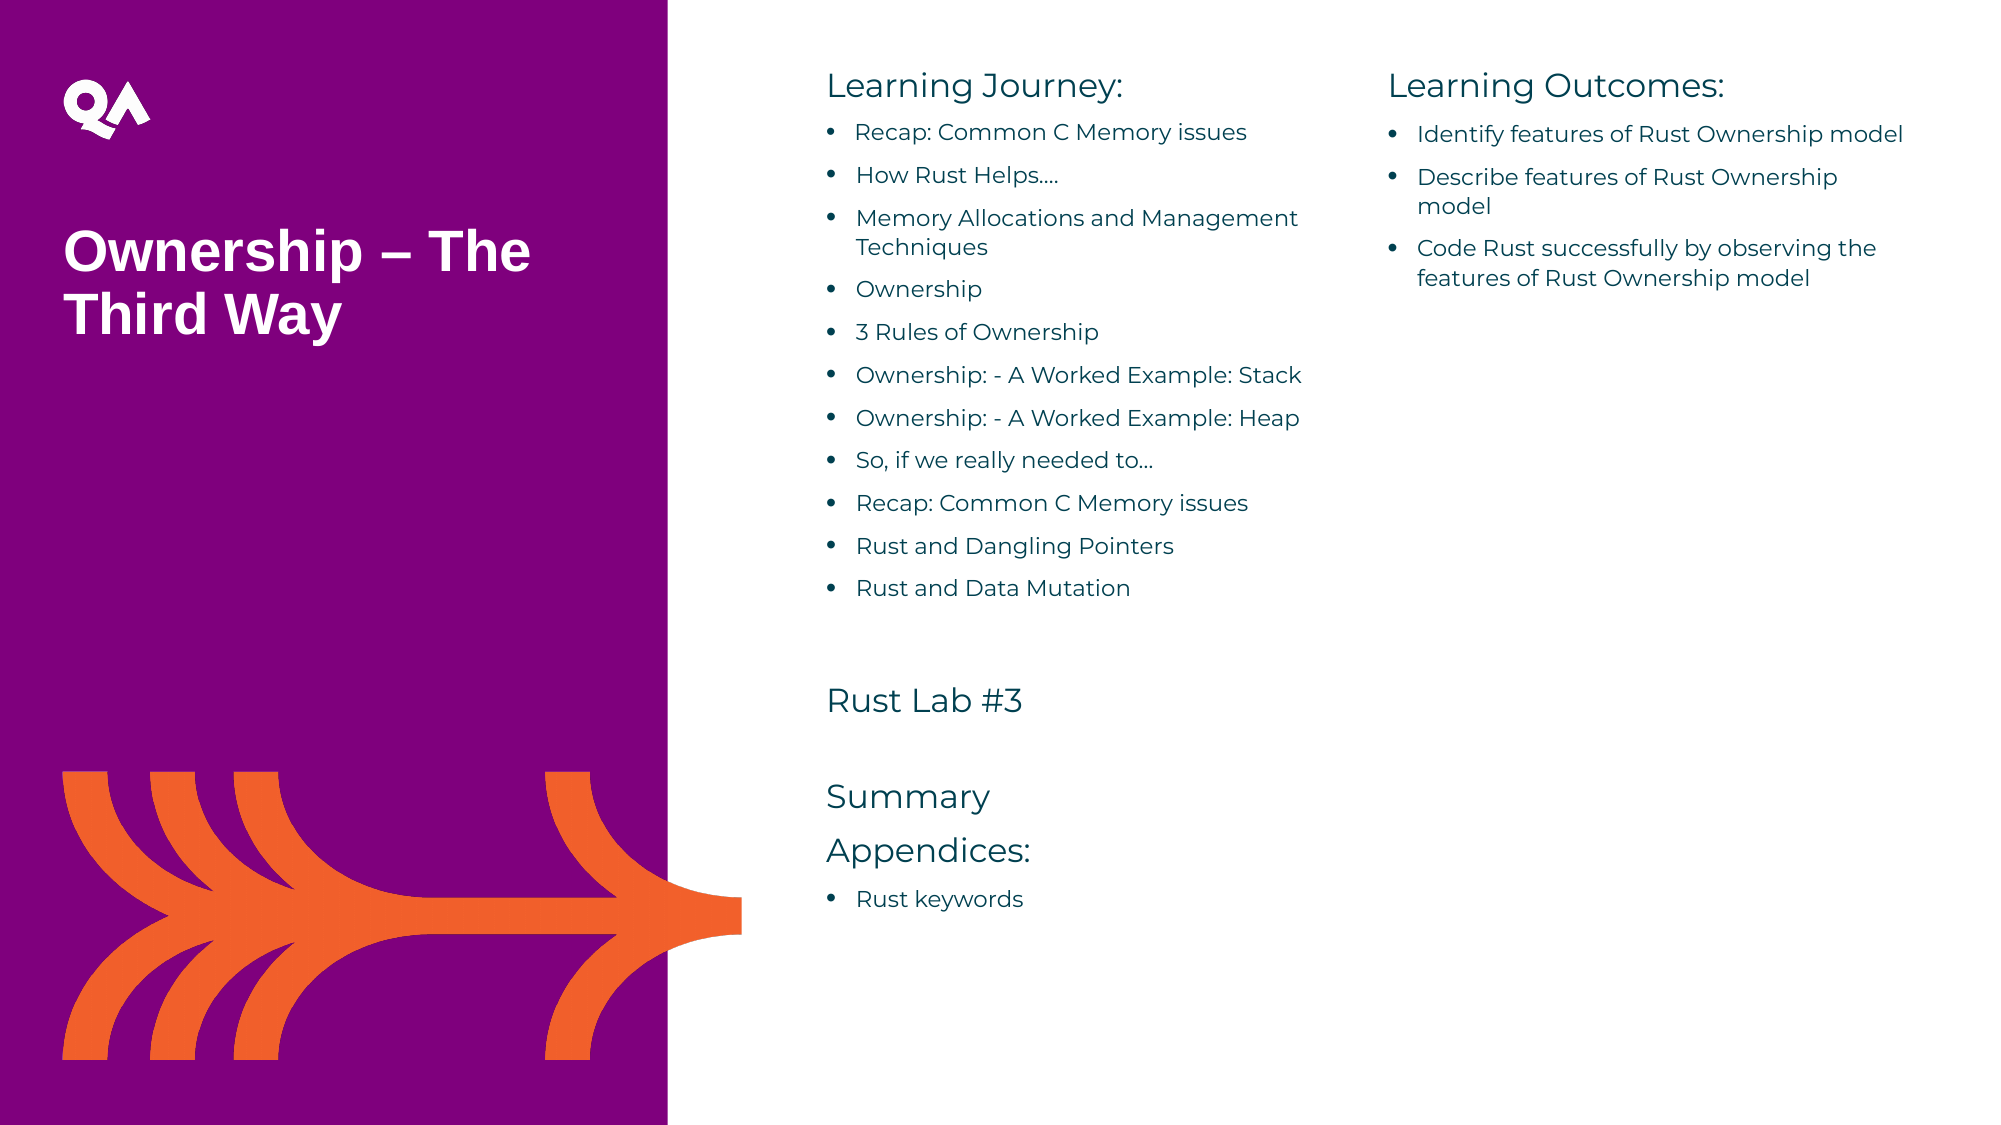

Learning Journey:
Recap: Common C Memory issues
How Rust Helps….
Memory Allocations and Management Techniques
Ownership
3 Rules of Ownership
Ownership: - A Worked Example: Stack
Ownership: - A Worked Example: Heap
So, if we really needed to…
Recap: Common C Memory issues
Rust and Dangling Pointers
Rust and Data Mutation

Rust Lab #3

Summary
Appendices:
Rust keywords
Learning Outcomes:
Identify features of Rust Ownership model
Describe features of Rust Ownership model
Code Rust successfully by observing the features of Rust Ownership model

Ownership – The Third Way